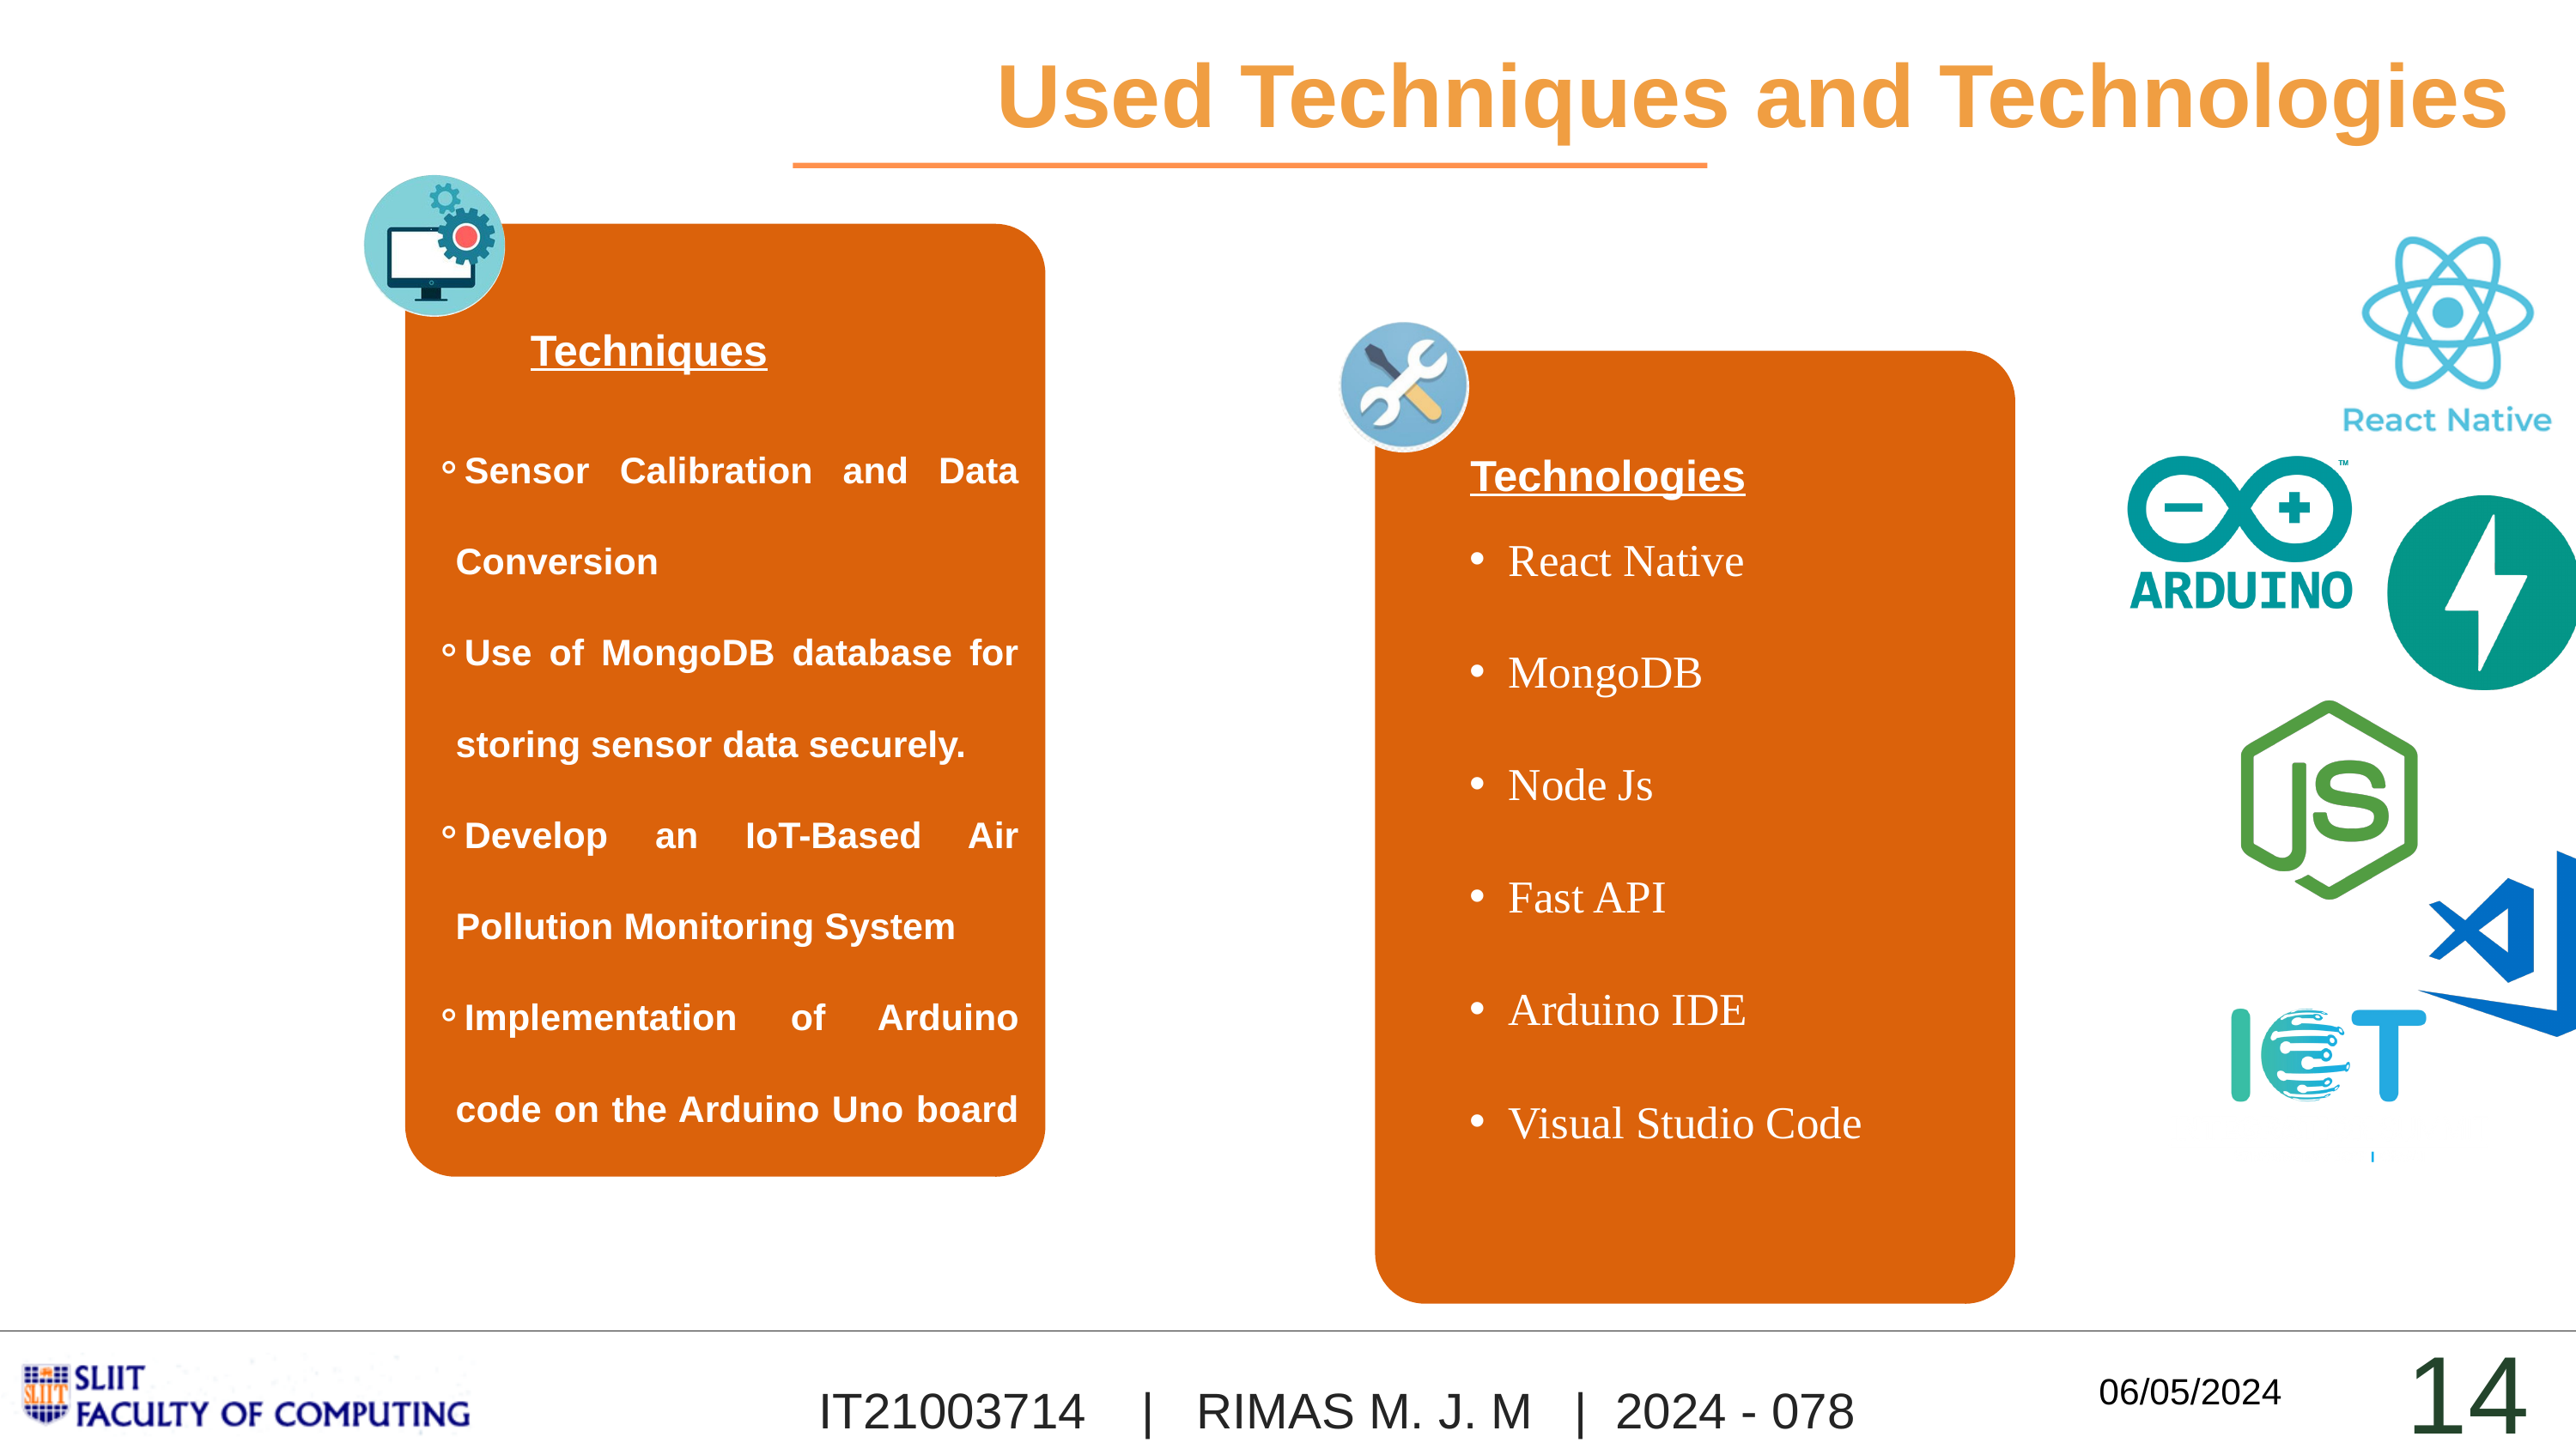

Used Techniques and Technologies

Techniques

Sensor Calibration and Data Conversion
Use of MongoDB database for storing sensor data securely.
Develop an IoT-Based Air Pollution Monitoring System
Implementation of Arduino code on the Arduino Uno board to handle sensor inputs, process data,

Technologies
React Native
MongoDB
Node Js
Fast API
Arduino IDE
Visual Studio Code

14

06/05/2024
IT21003714    |   RIMAS M. J. M   |  2024 - 078